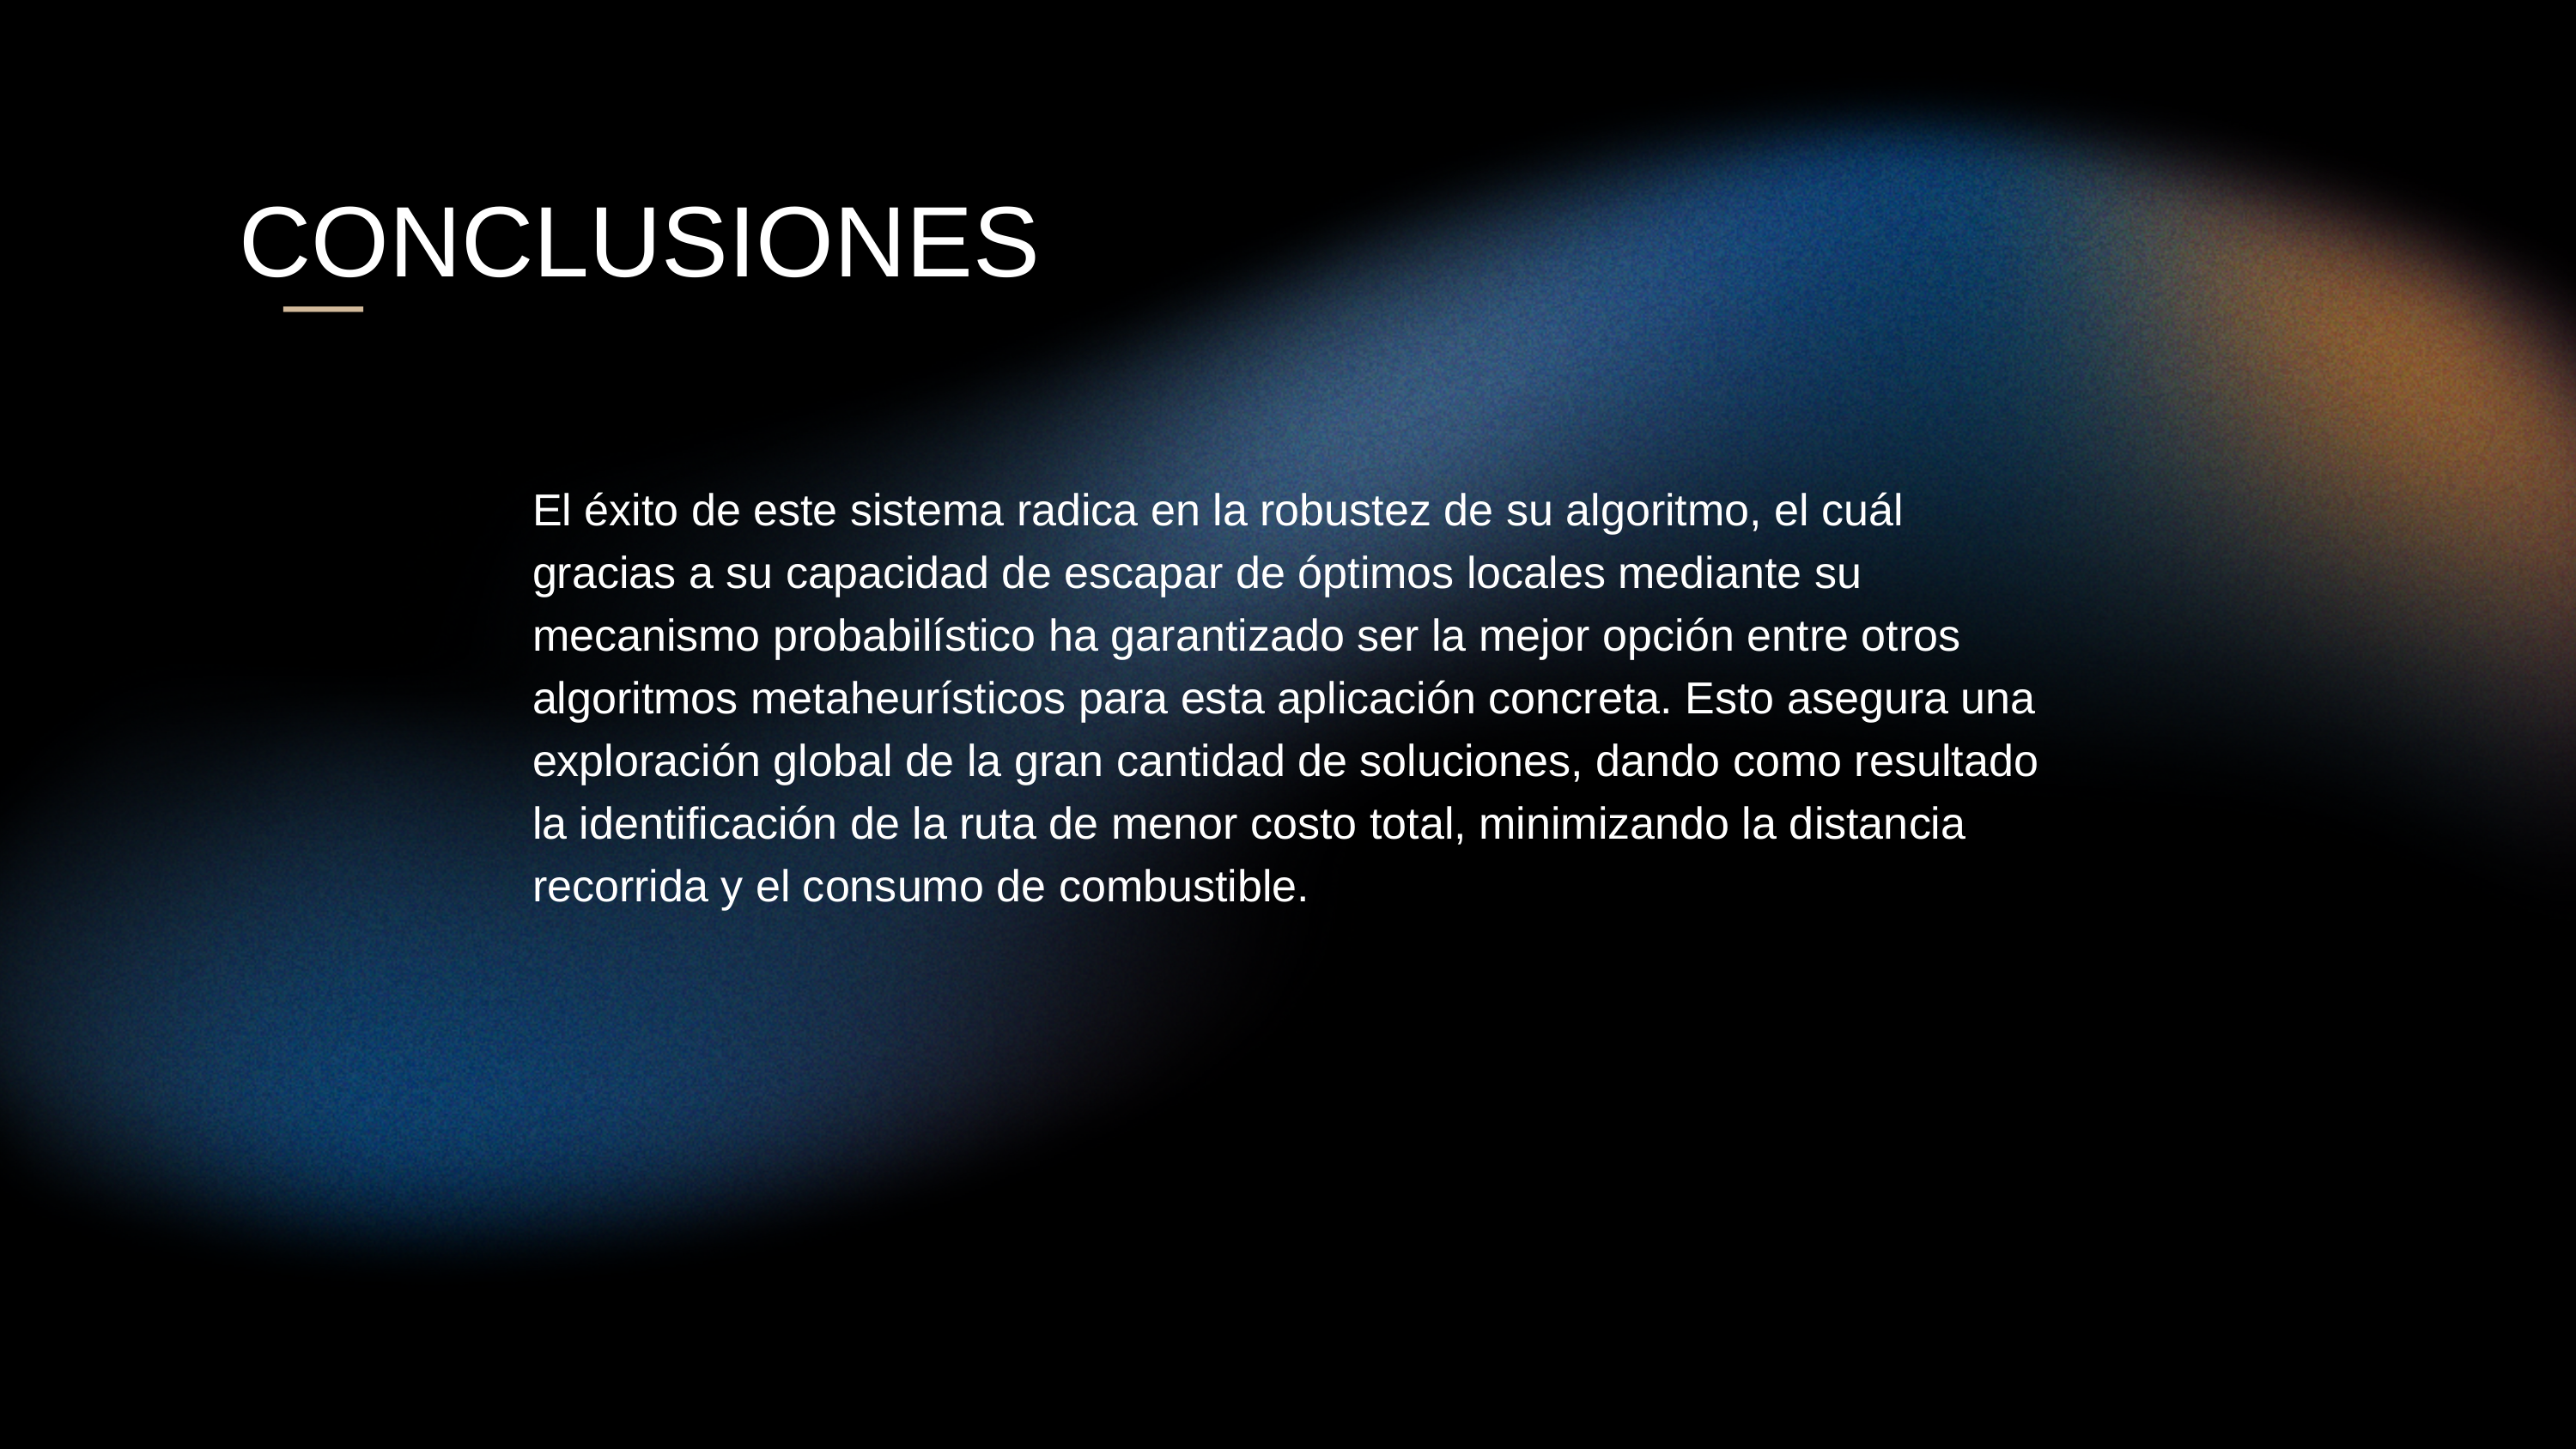

CONCLUSIONES

El éxito de este sistema radica en la robustez de su algoritmo, el cuál gracias a su capacidad de escapar de óptimos locales mediante su mecanismo probabilístico ha garantizado ser la mejor opción entre otros algoritmos metaheurísticos para esta aplicación concreta. Esto asegura una exploración global de la gran cantidad de soluciones, dando como resultado la identificación de la ruta de menor costo total, minimizando la distancia recorrida y el consumo de combustible.